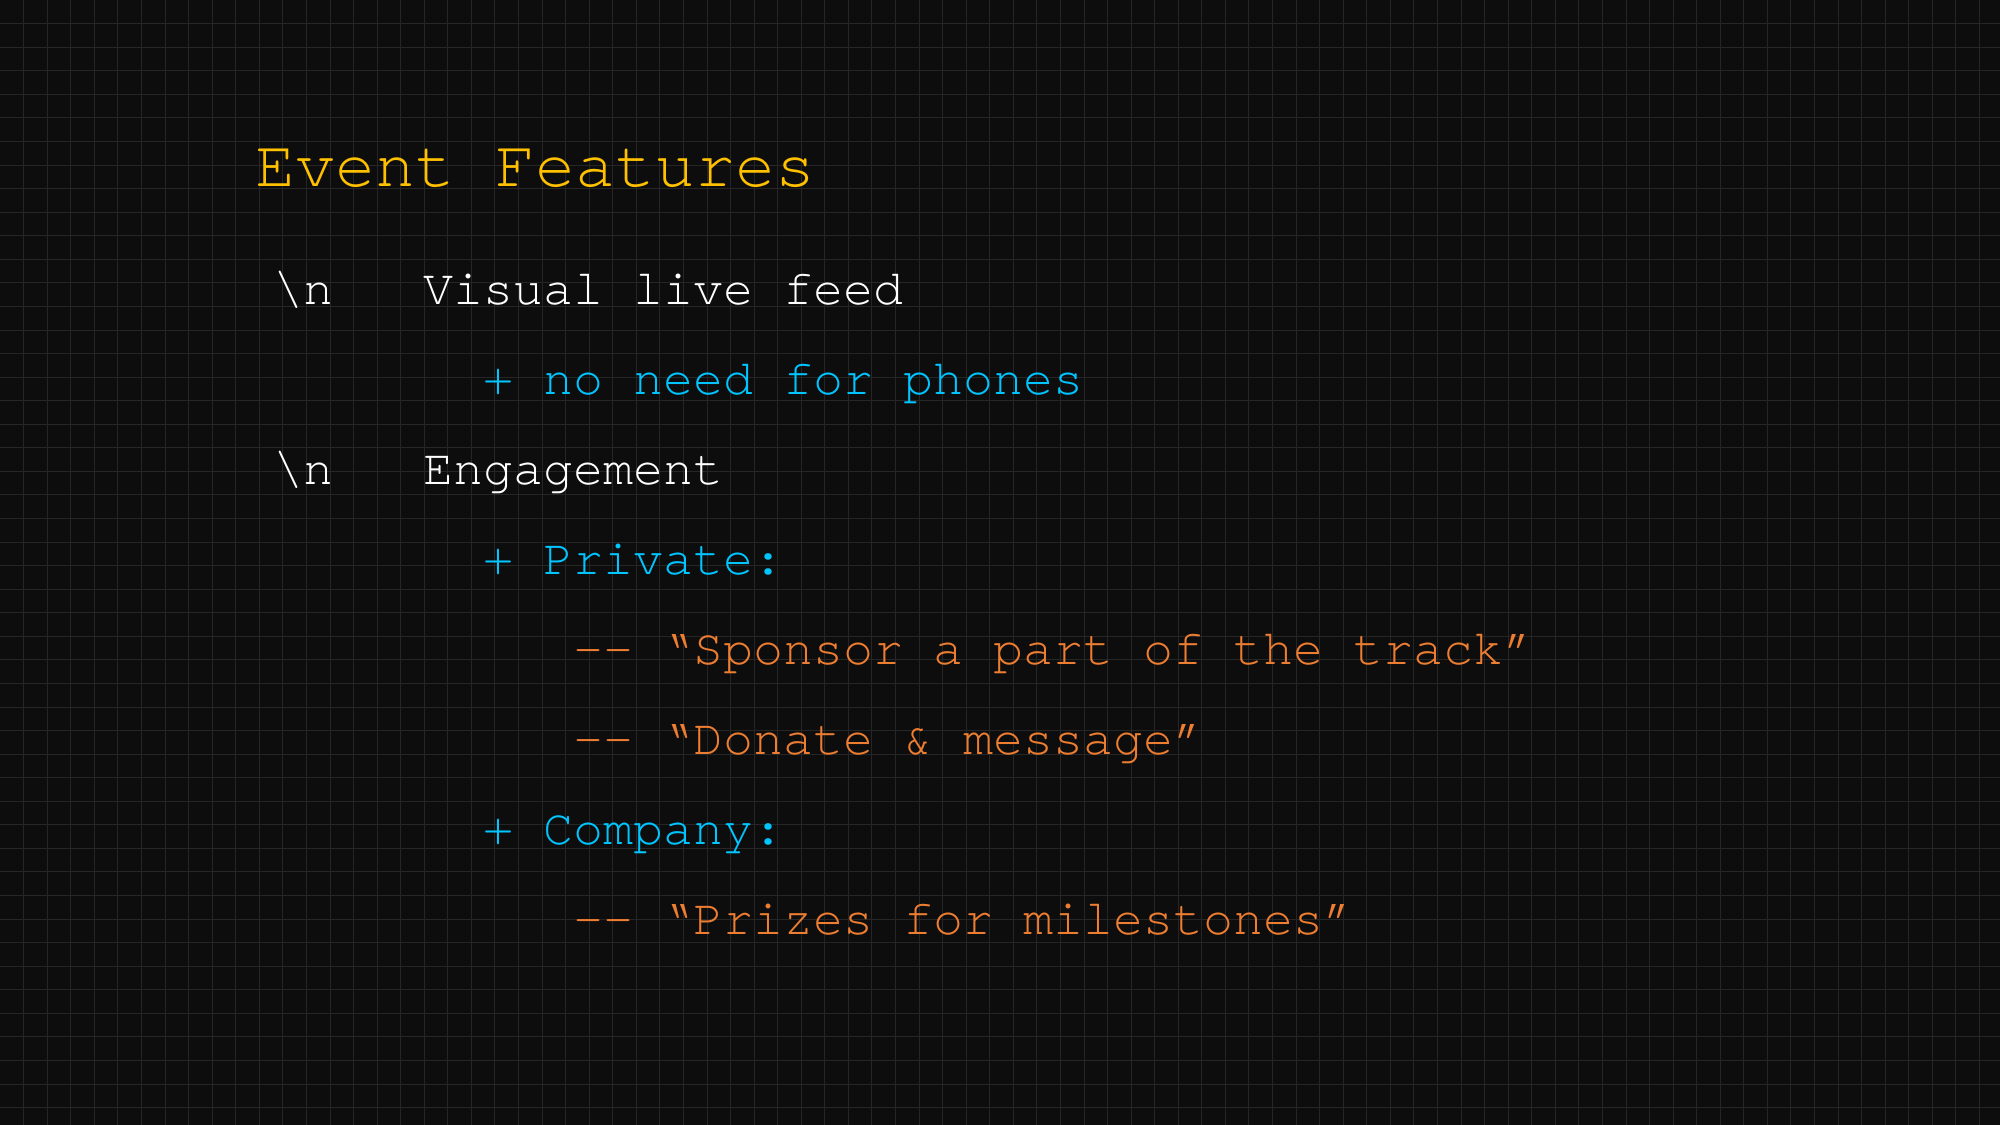

Event Features
\n   Visual live feed
	  + no need for phones
\n   Engagement
	  + Private:
		-- “Sponsor a part of the track”
		-- “Donate & message”
	  + Company:
		-- “Prizes for milestones”